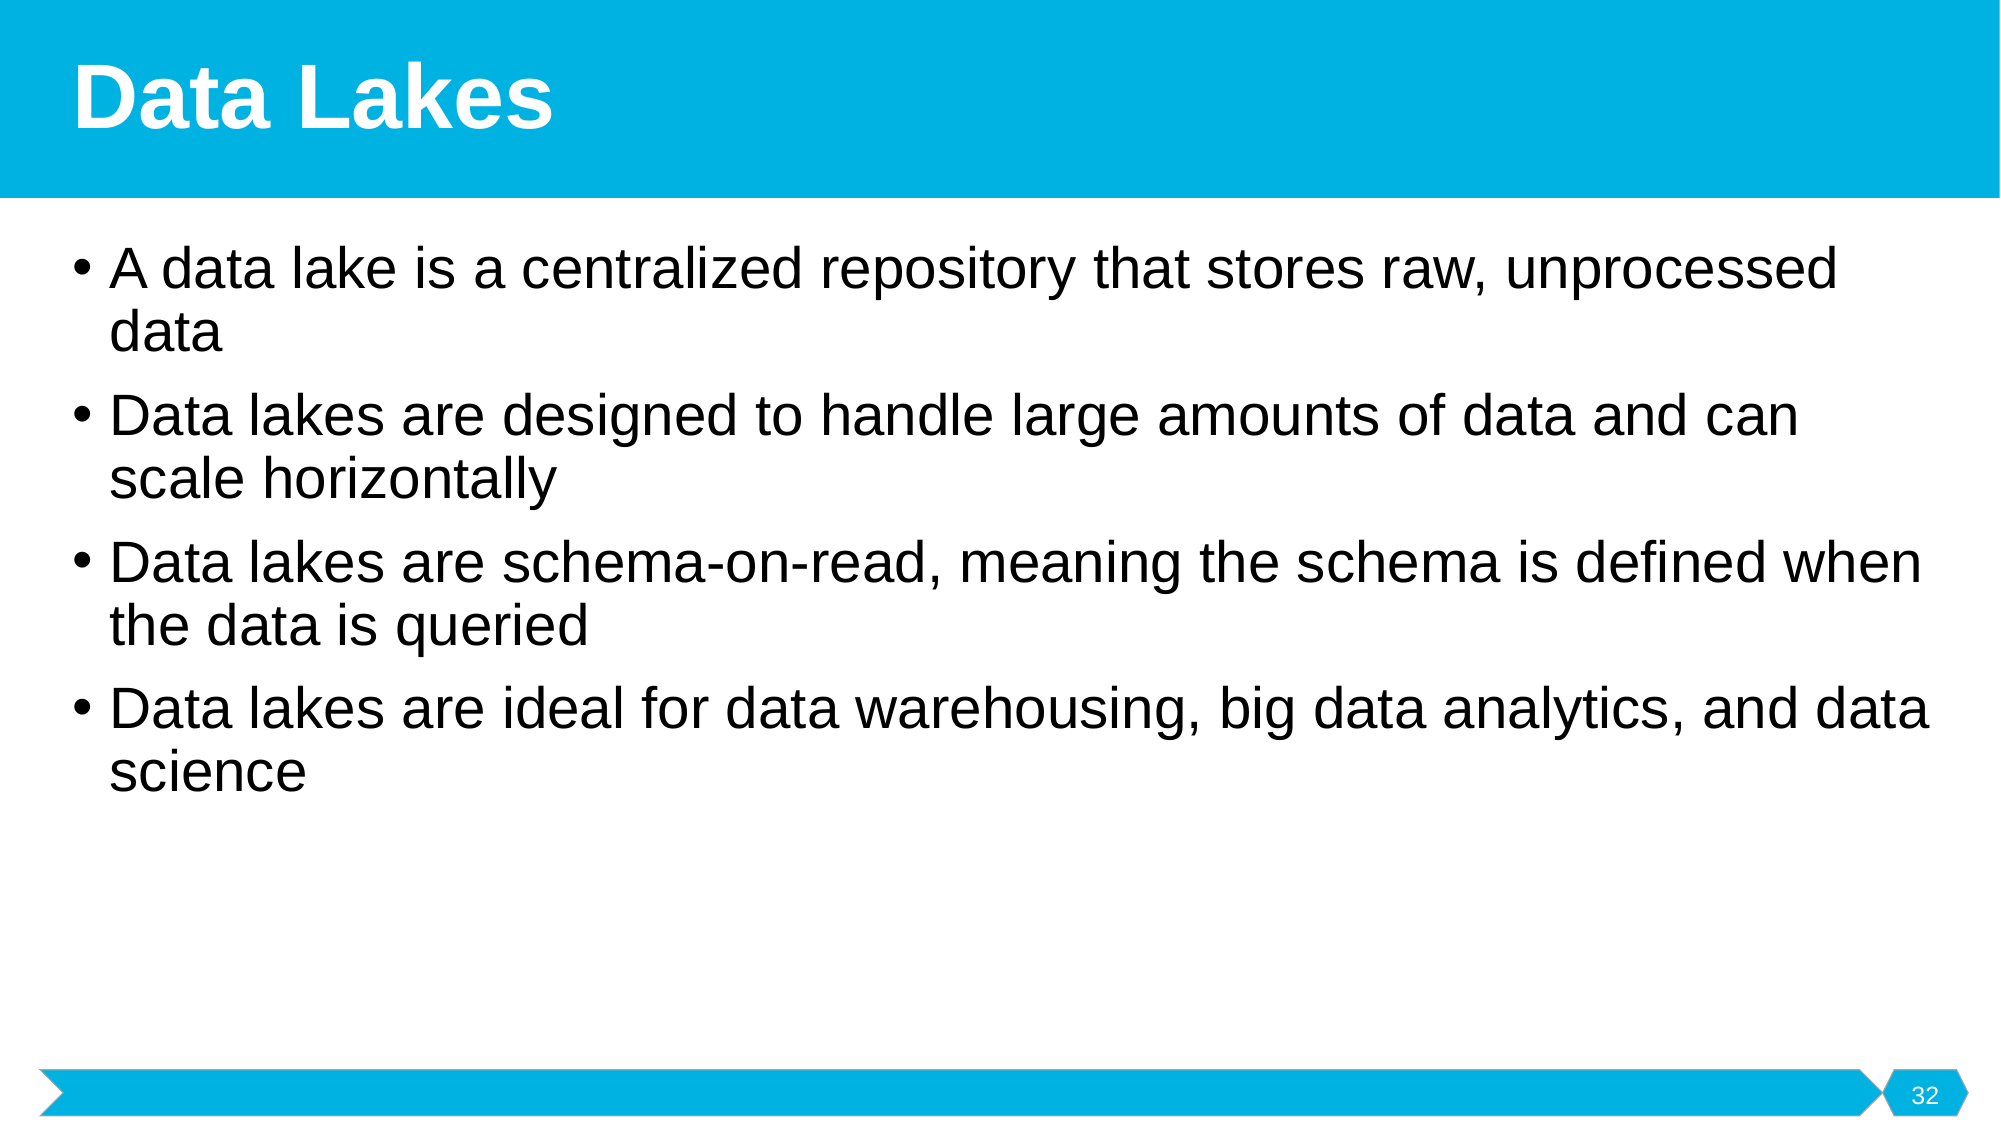

# Data Lakes
A data lake is a centralized repository that stores raw, unprocessed data
Data lakes are designed to handle large amounts of data and can scale horizontally
Data lakes are schema-on-read, meaning the schema is defined when the data is queried
Data lakes are ideal for data warehousing, big data analytics, and data science

32